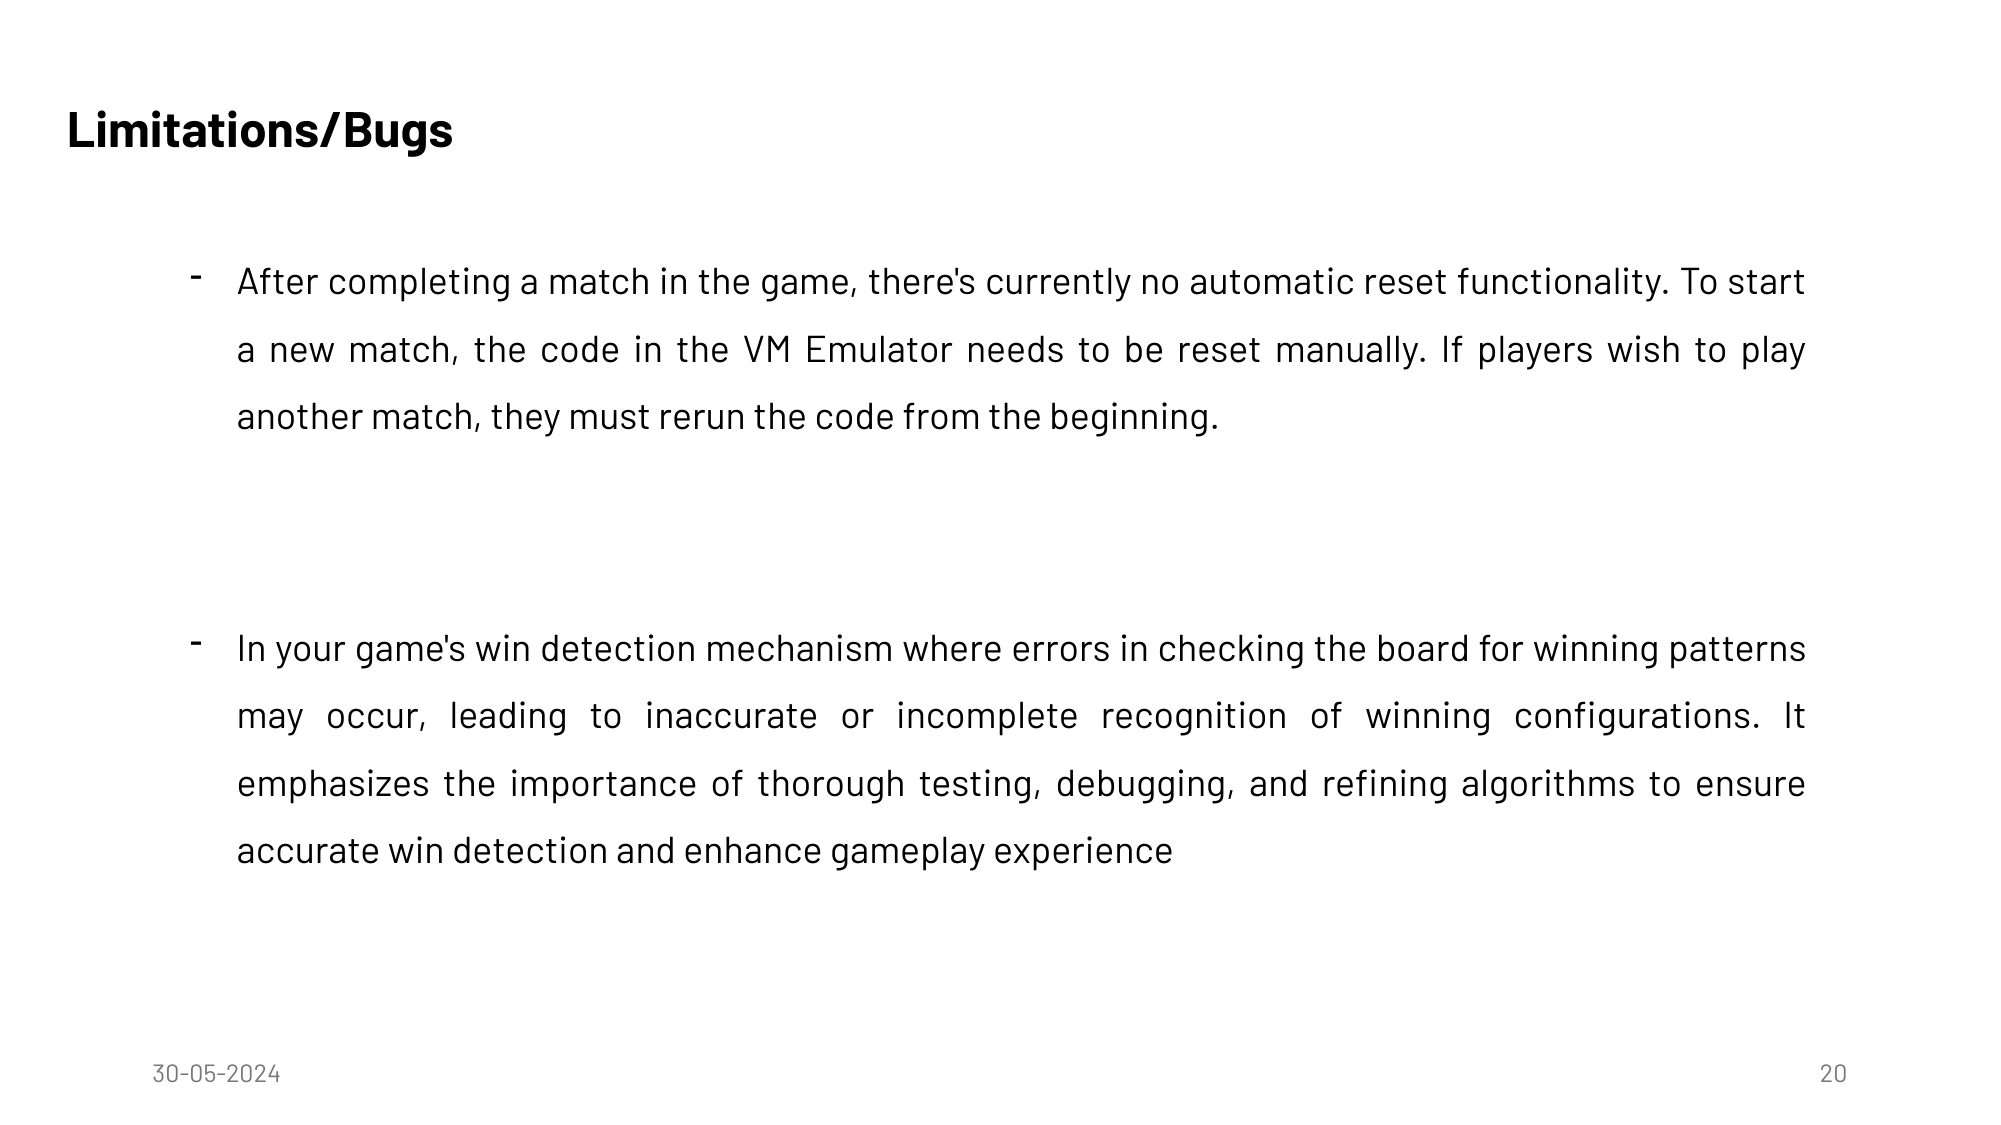

Limitations/Bugs
After completing a match in the game, there's currently no automatic reset functionality. To start a new match, the code in the VM Emulator needs to be reset manually. If players wish to play another match, they must rerun the code from the beginning.
In your game's win detection mechanism where errors in checking the board for winning patterns may occur, leading to inaccurate or incomplete recognition of winning configurations. It emphasizes the importance of thorough testing, debugging, and refining algorithms to ensure accurate win detection and enhance gameplay experience
30-05-2024
20